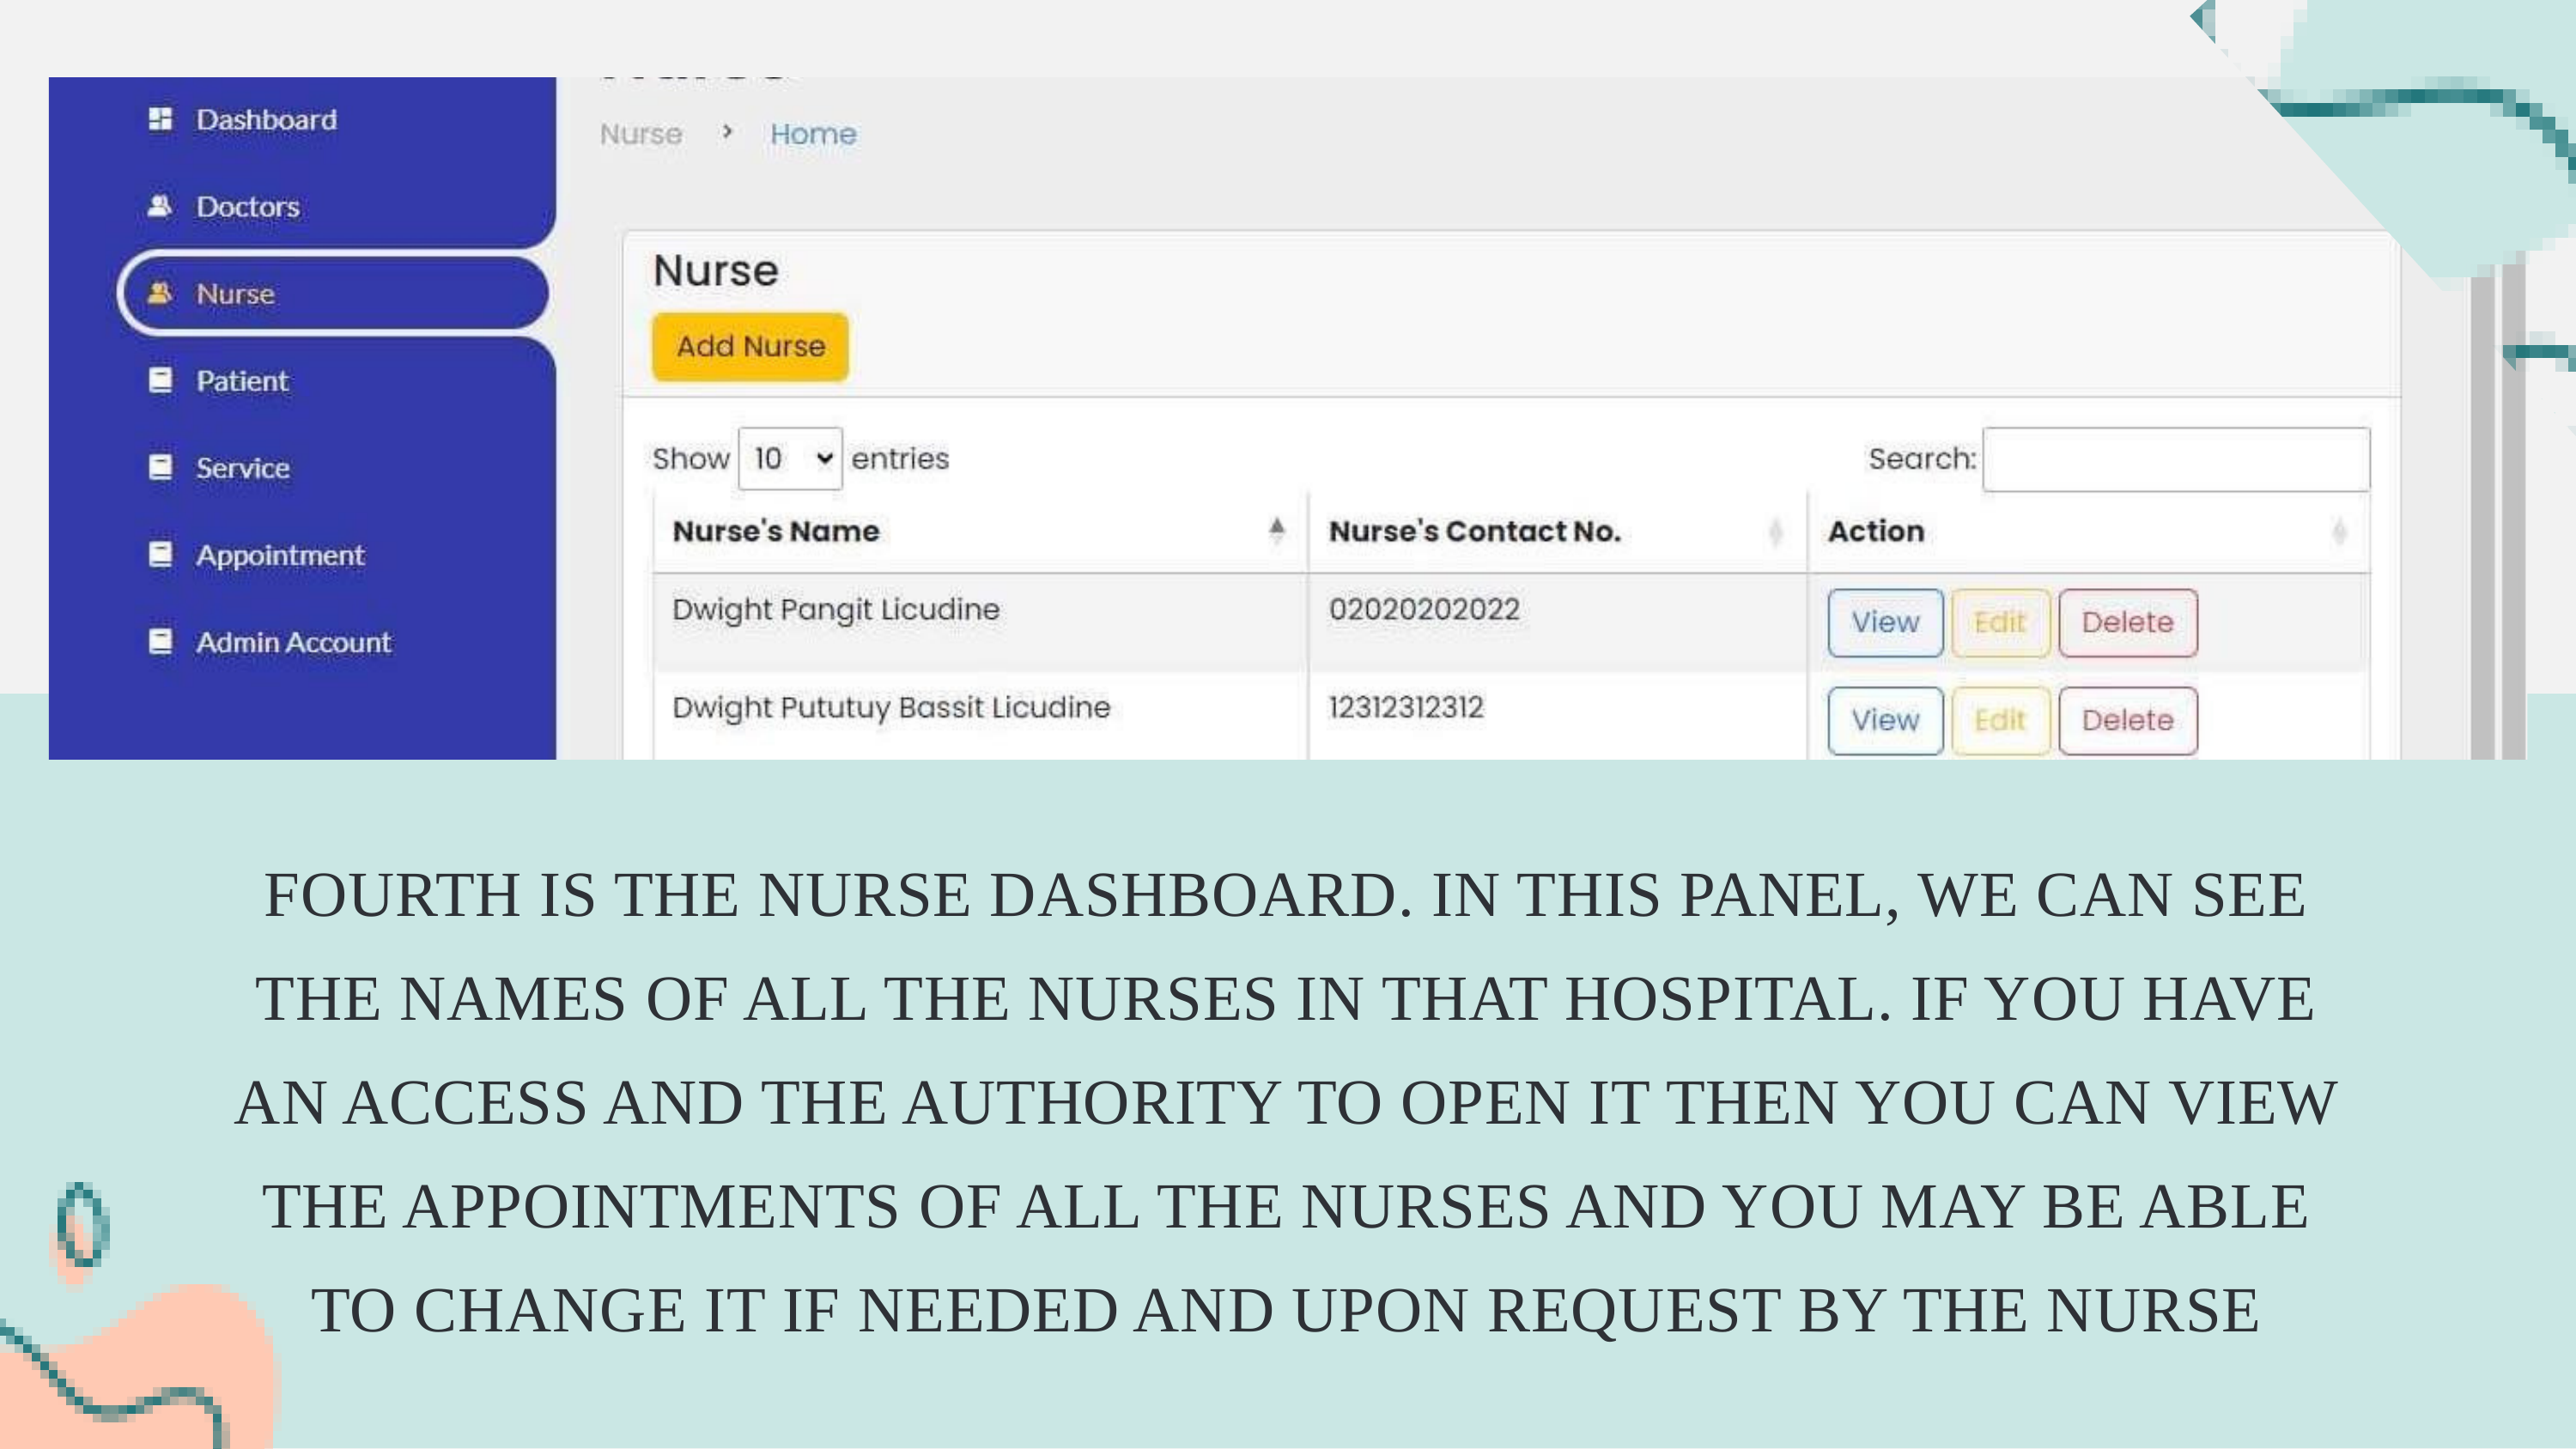

FOURTH IS THE NURSE DASHBOARD. IN THIS PANEL, WE CAN SEE THE NAMES OF ALL THE NURSES IN THAT HOSPITAL. IF YOU HAVE AN ACCESS AND THE AUTHORITY TO OPEN IT THEN YOU CAN VIEW THE APPOINTMENTS OF ALL THE NURSES AND YOU MAY BE ABLE TO CHANGE IT IF NEEDED AND UPON REQUEST BY THE NURSE